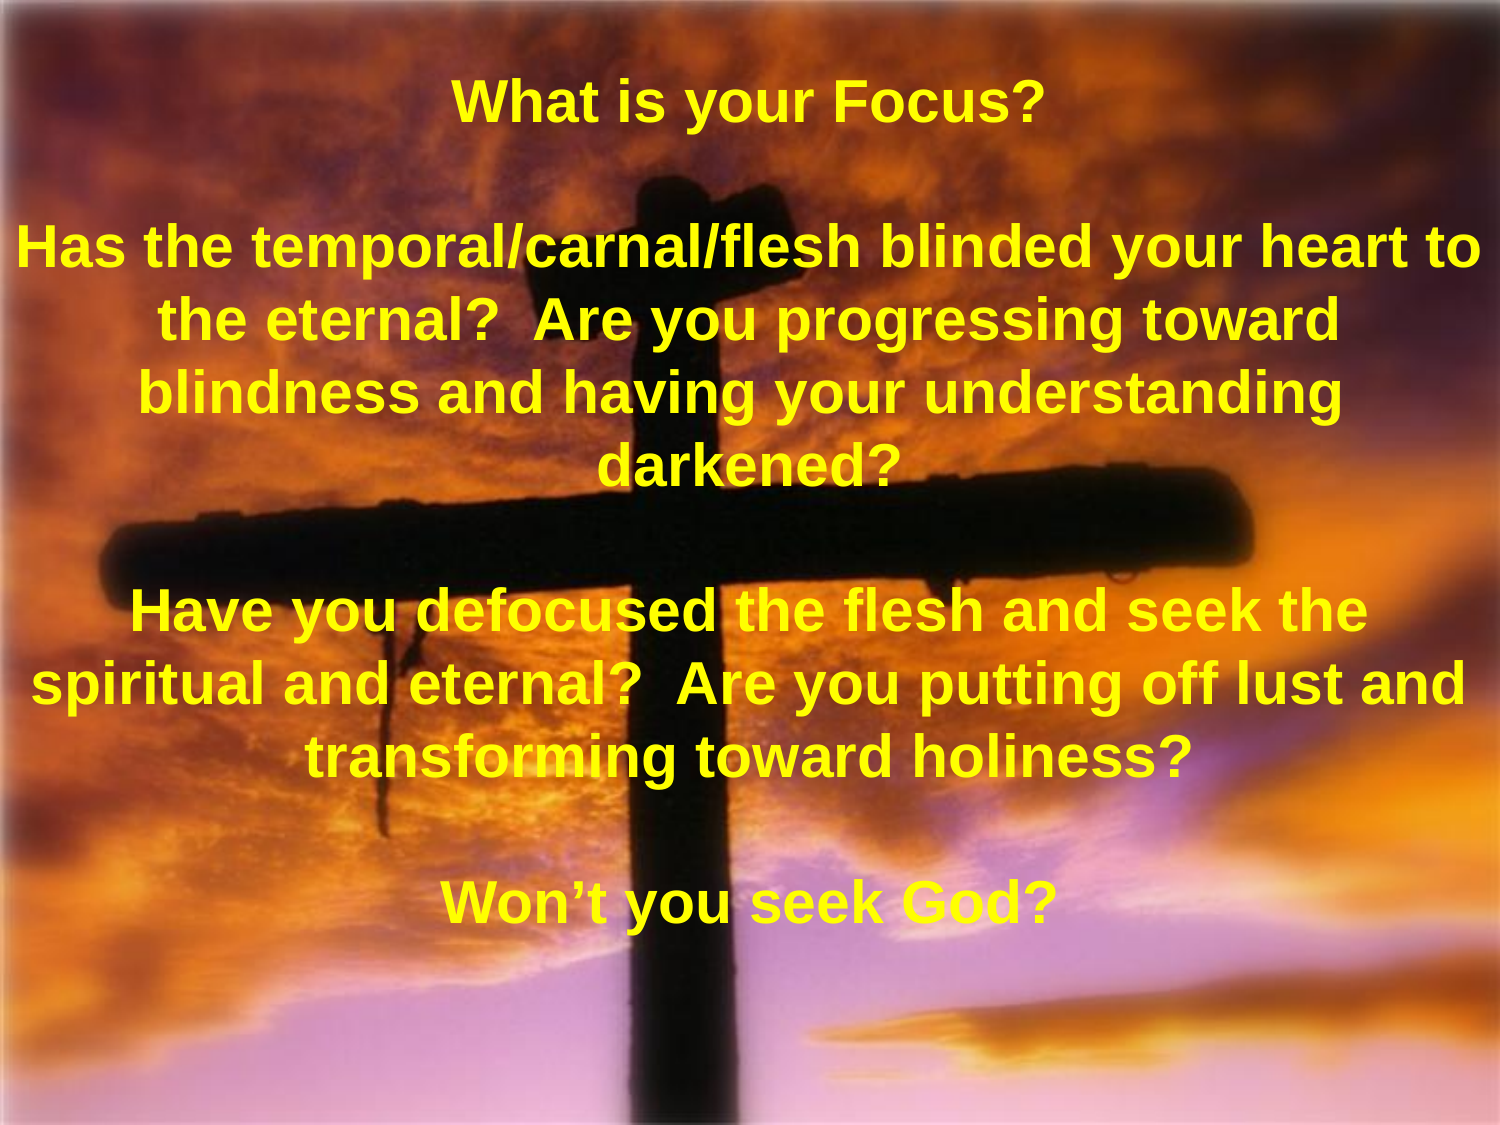

# What is your Focus? Has the temporal/carnal/flesh blinded your heart to the eternal?  Are you progressing toward blindness and having your understanding  darkened? Have you defocused the flesh and seek the spiritual and eternal?  Are you putting off lust and transforming toward holiness? Won’t you seek God?